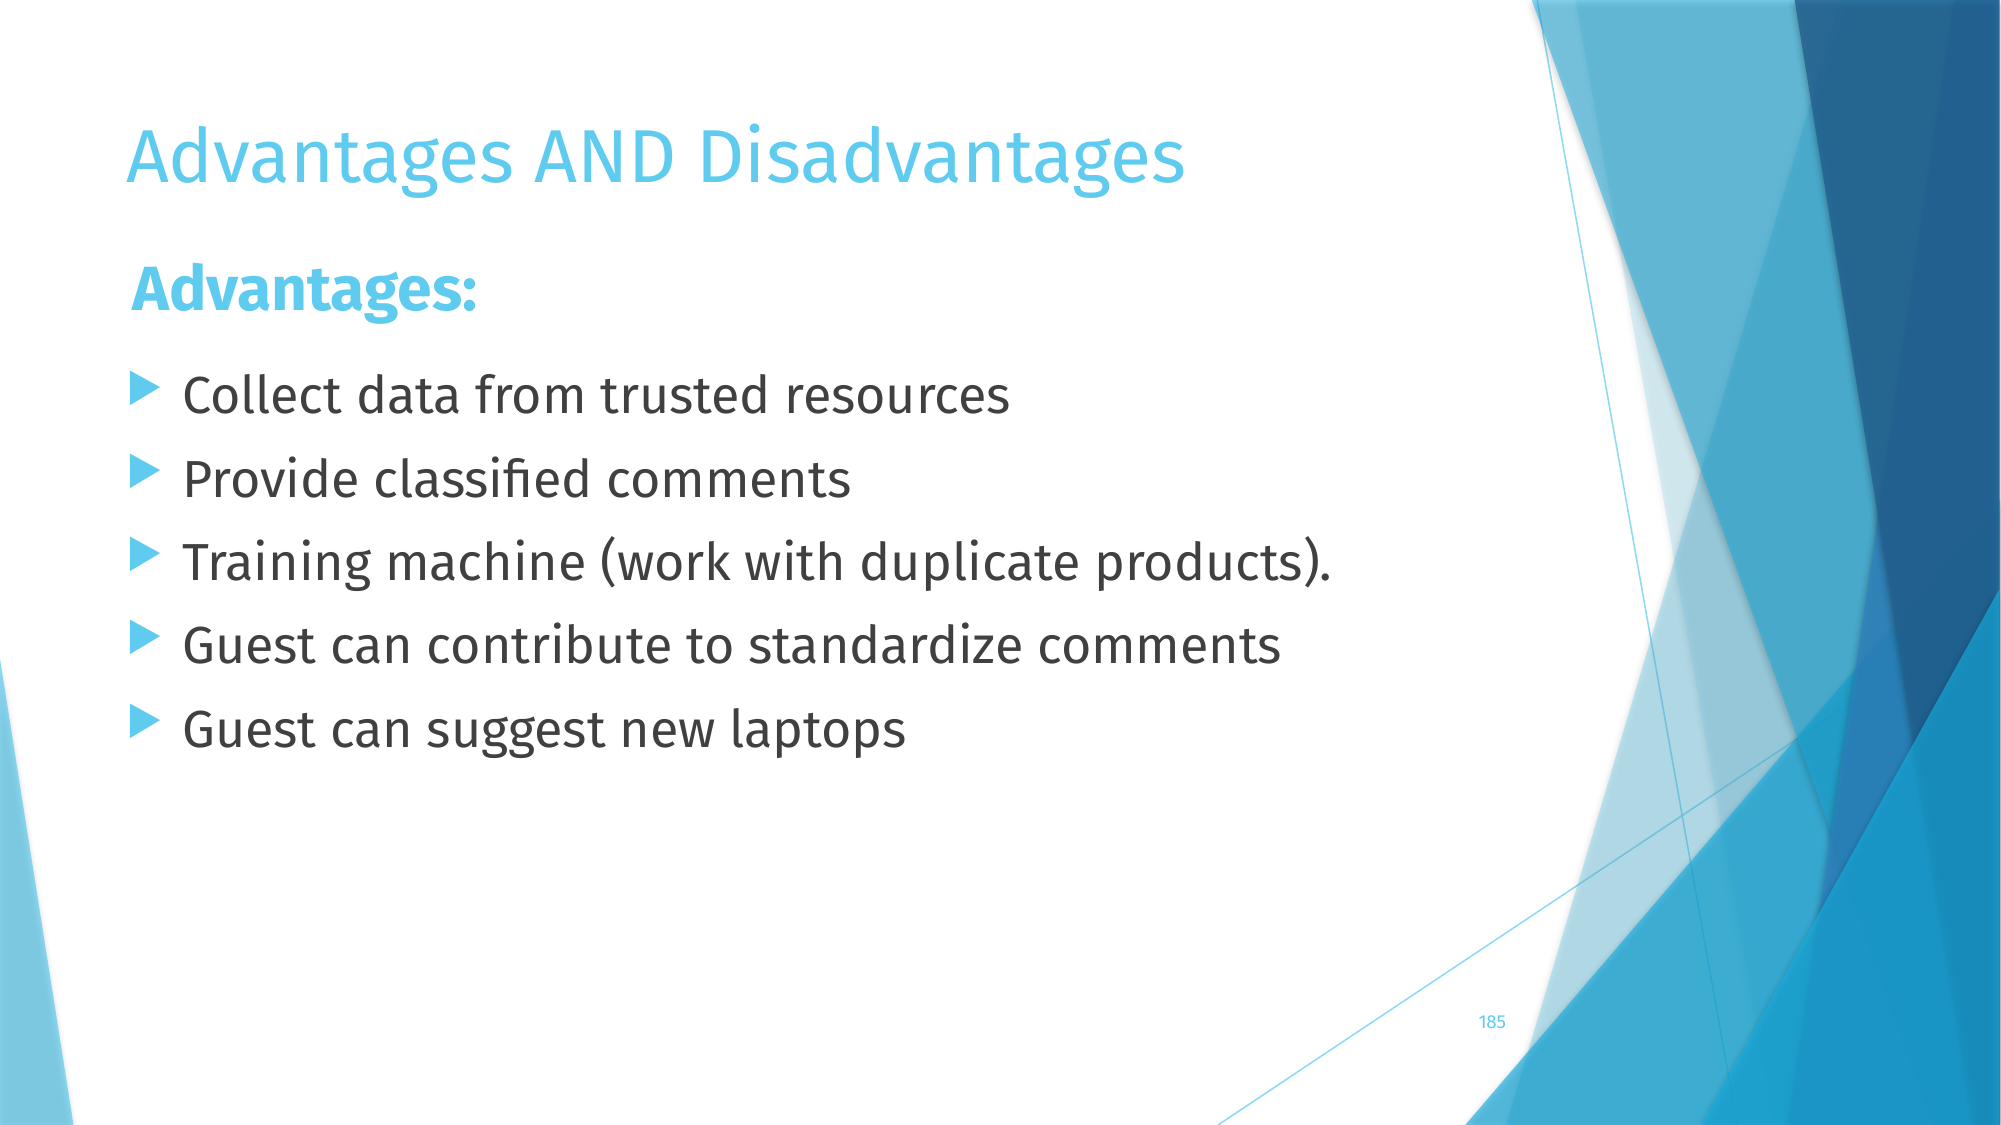

# Advantages AND Disadvantages
Advantages:
Collect data from trusted resources
Provide classified comments
Training machine (work with duplicate products).
Guest can contribute to standardize comments
Guest can suggest new laptops

185